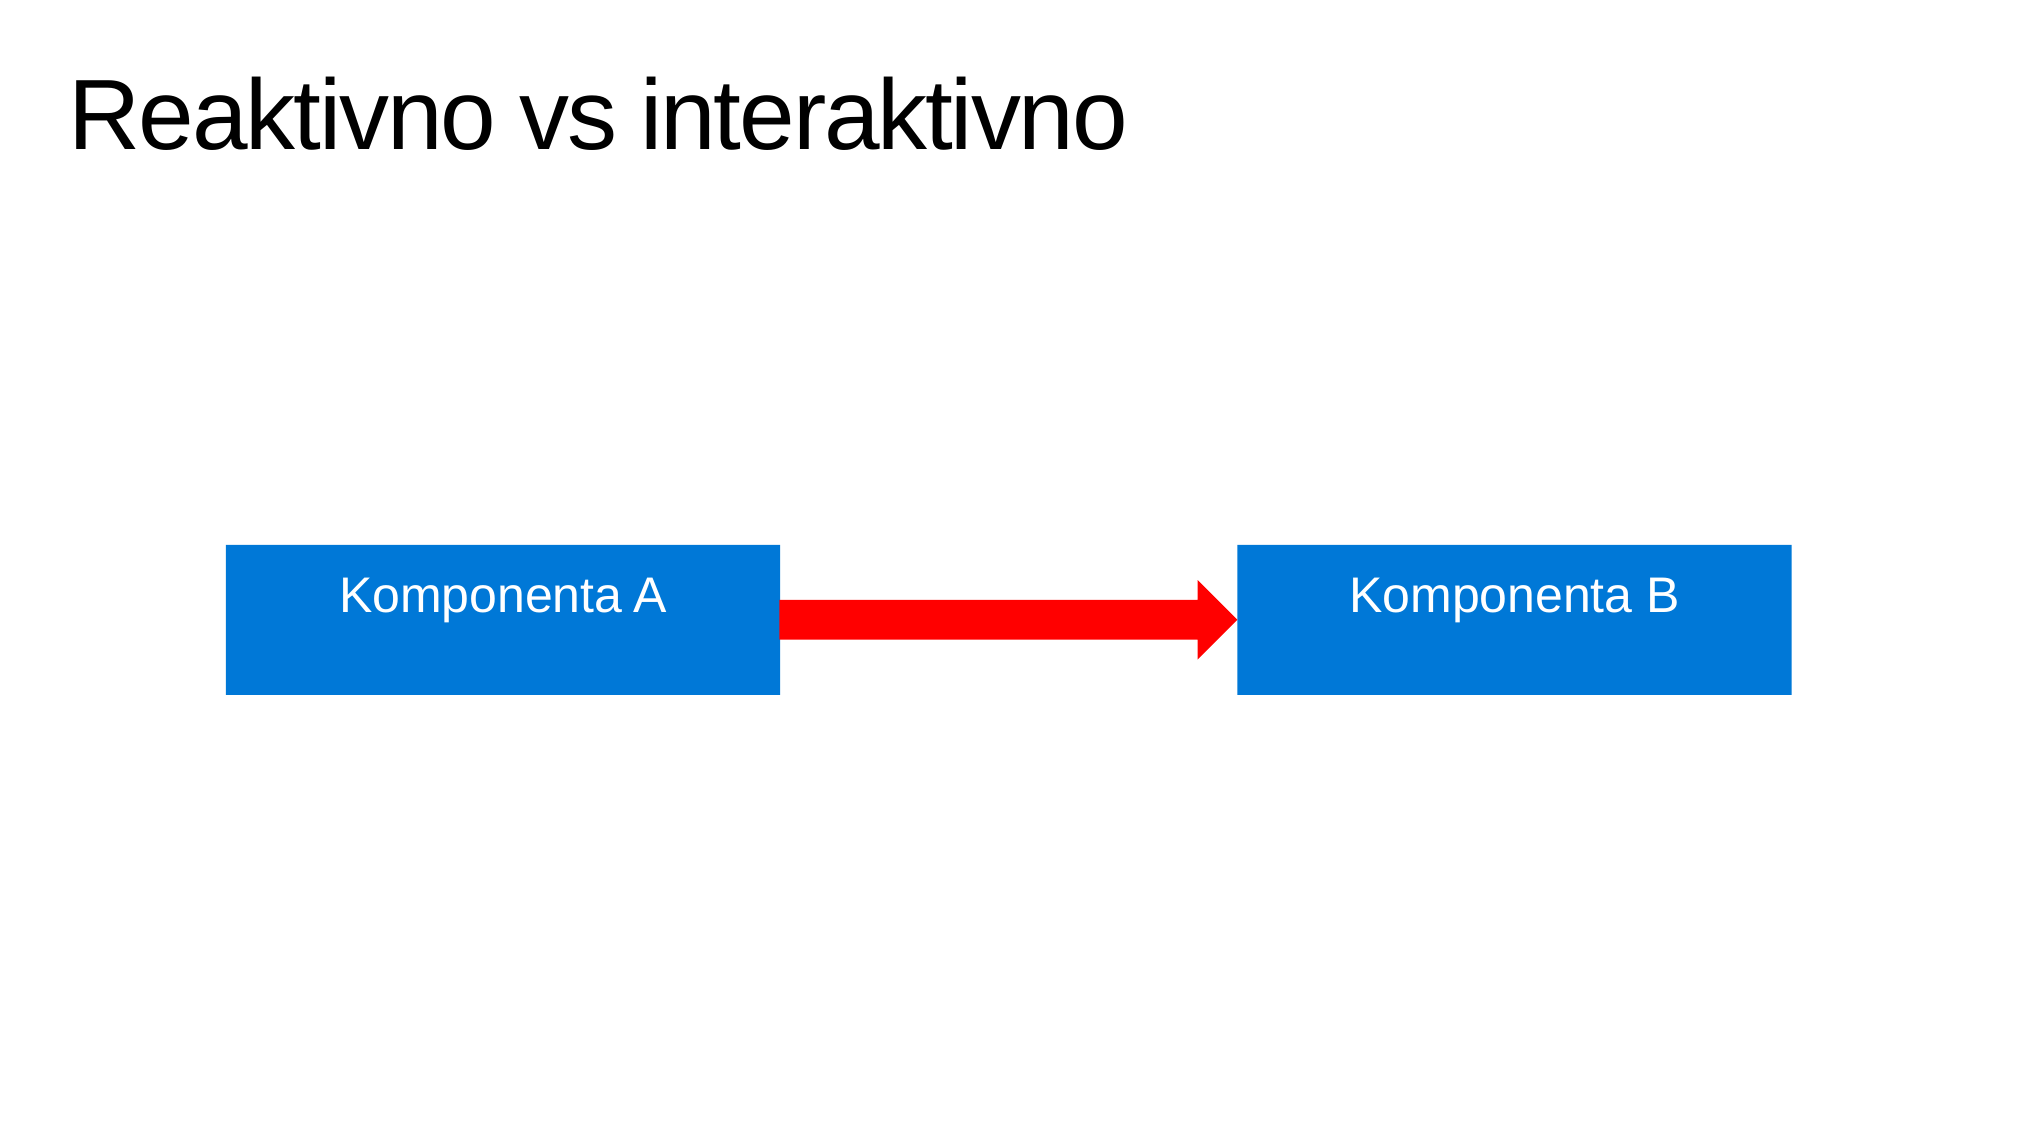

# Reaktivno vs interaktivno
Komponenta A
Komponenta B